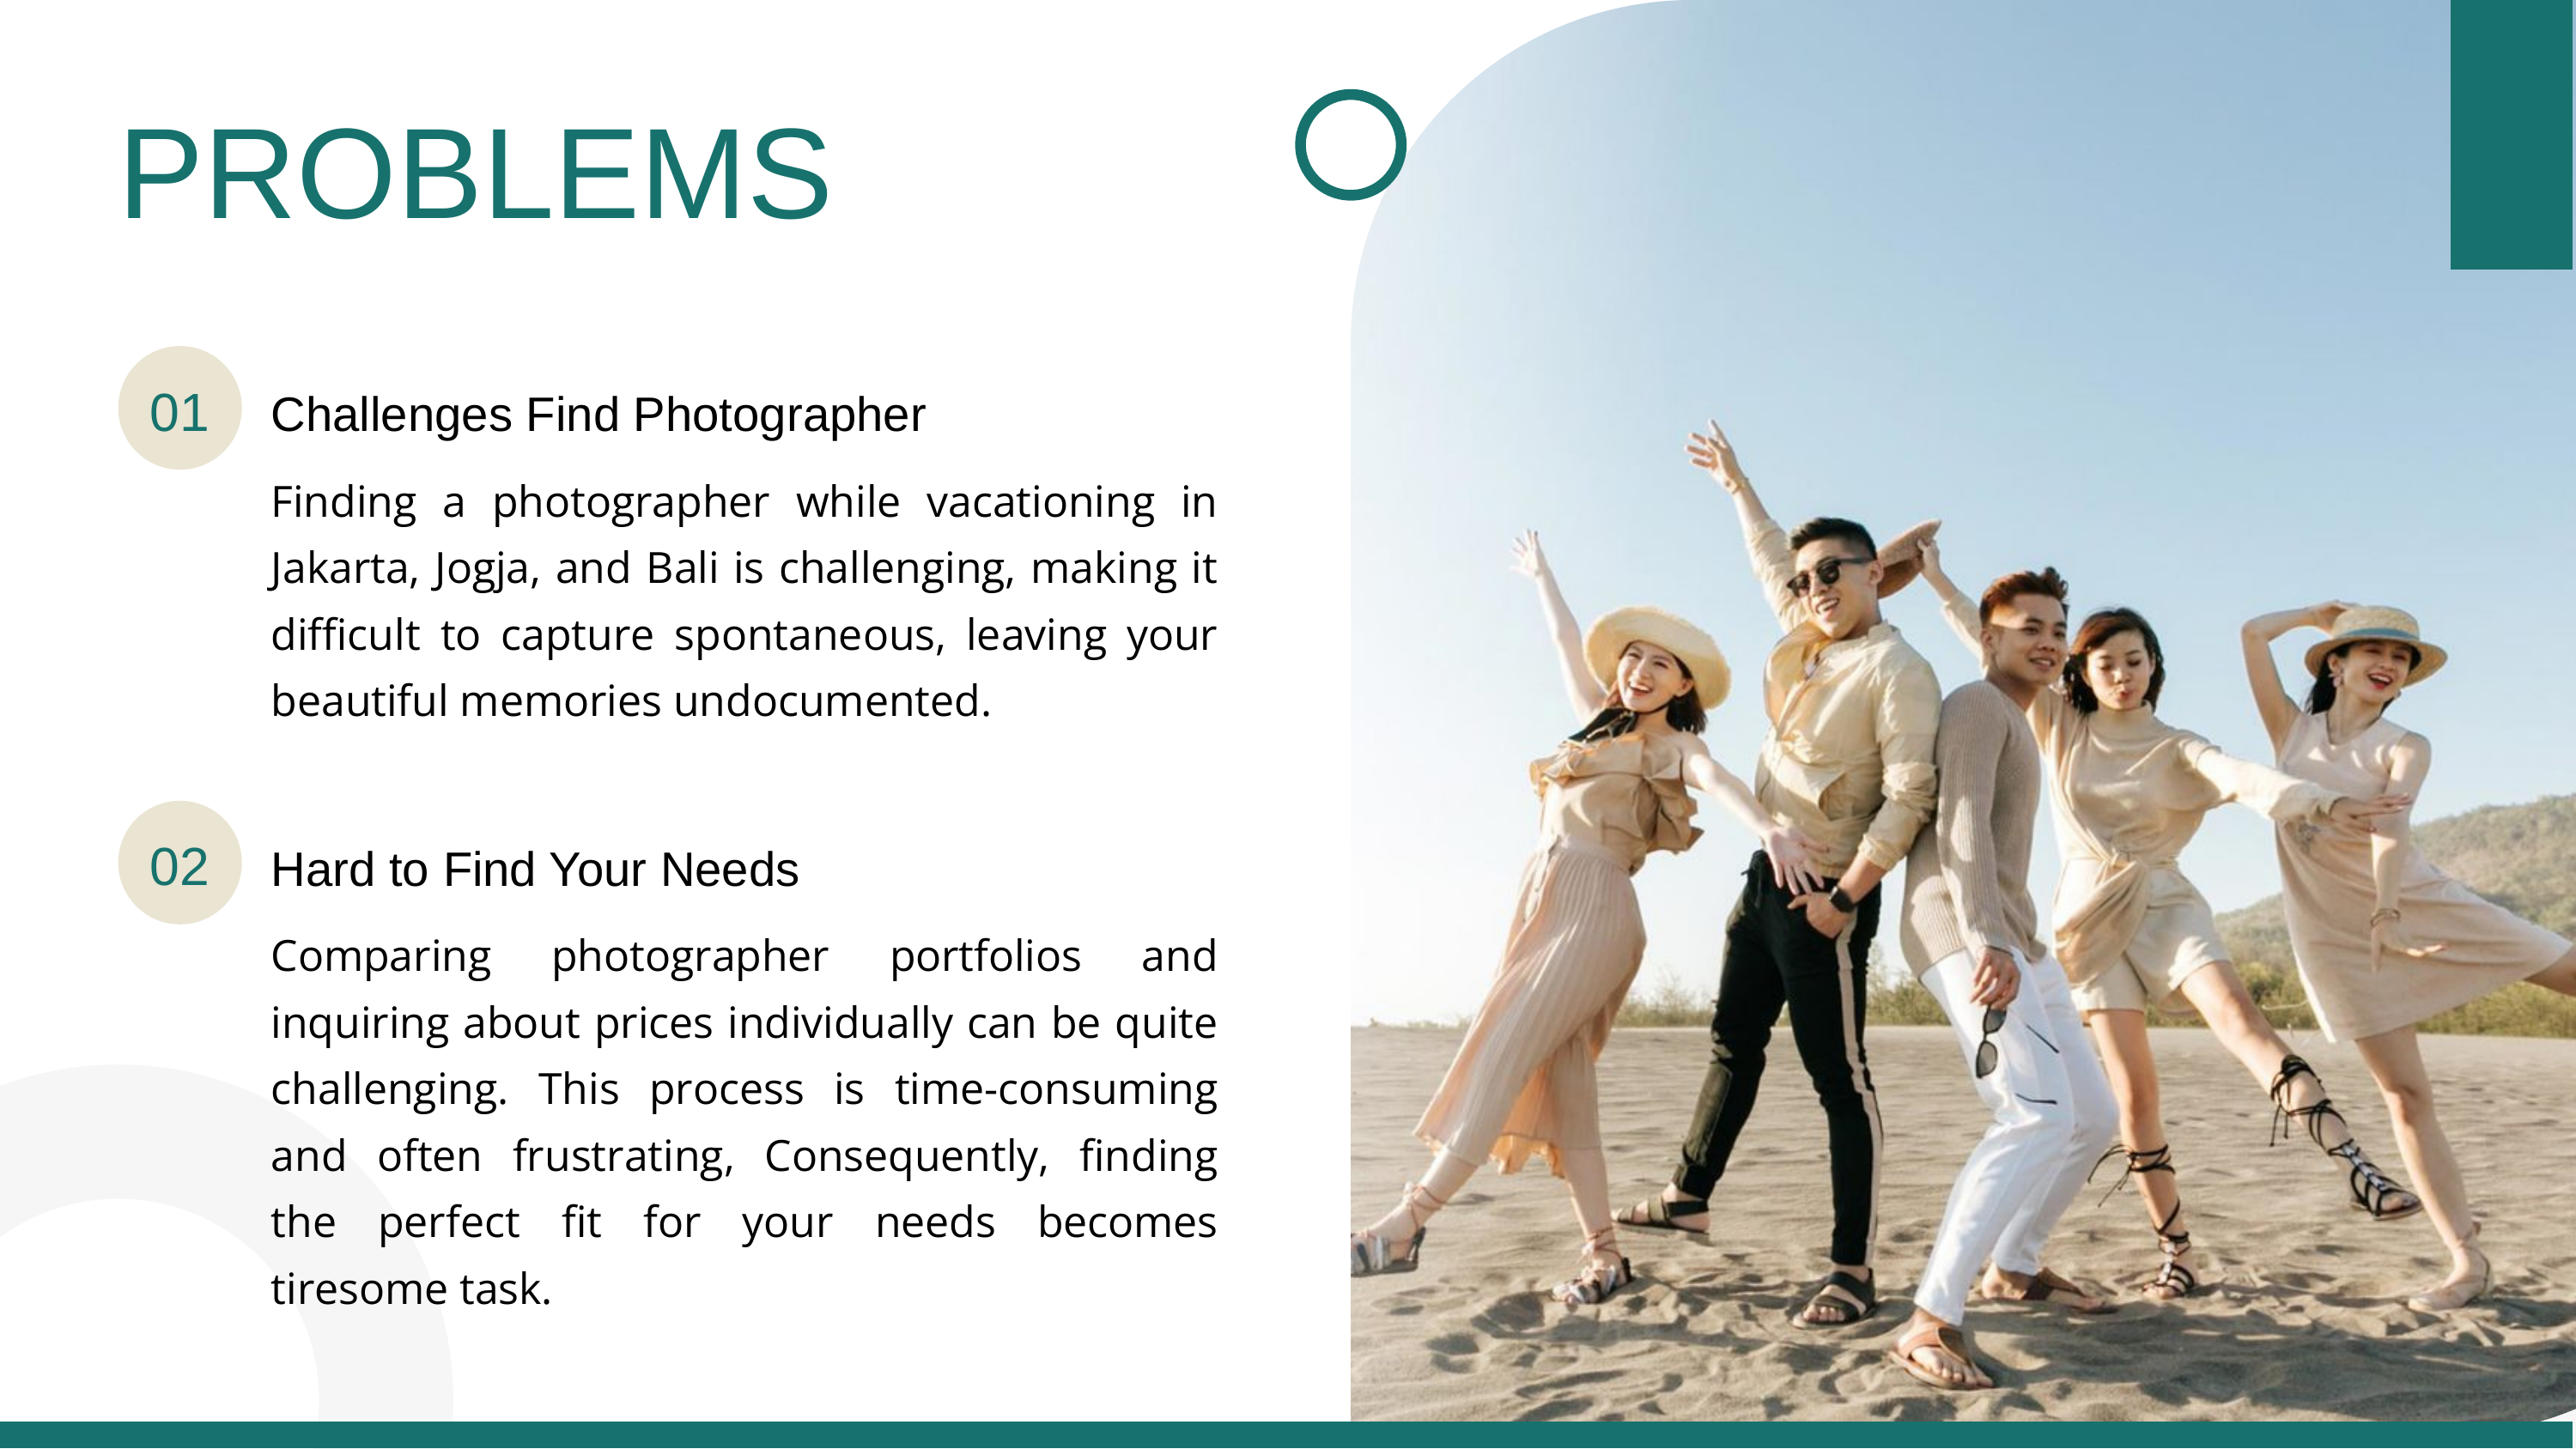

PROBLEMS

01
Challenges Find Photographer
Finding a photographer while vacationing in Jakarta, Jogja, and Bali is challenging, making it difficult to capture spontaneous, leaving your beautiful memories undocumented.

02
Hard to Find Your Needs
Comparing photographer portfolios and inquiring about prices individually can be quite challenging. This process is time-consuming and often frustrating, Consequently, finding the perfect fit for your needs becomes tiresome task.